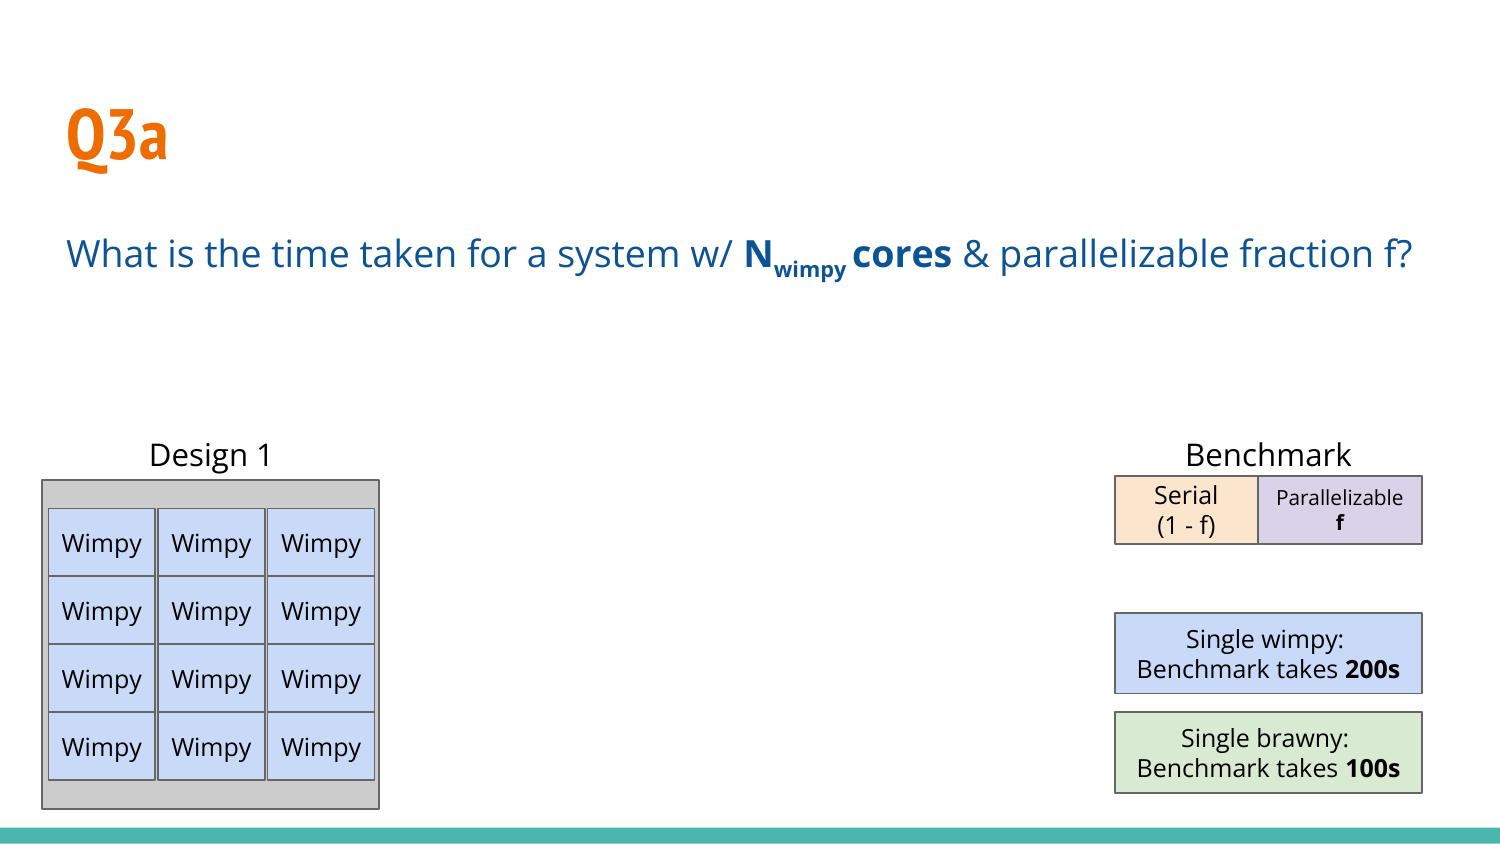

# Q3a
What is the time taken for a system w/ Nwimpy cores & parallelizable fraction f?
Design 1
Benchmark
Serial
(1 - f)
Parallelizable
f

Wimpy
Wimpy
Wimpy
Wimpy
Wimpy
Wimpy
Wimpy
Wimpy
Wimpy
Wimpy
Wimpy
Wimpy
Single wimpy:
Benchmark takes 200s
Single brawny:
Benchmark takes 100s